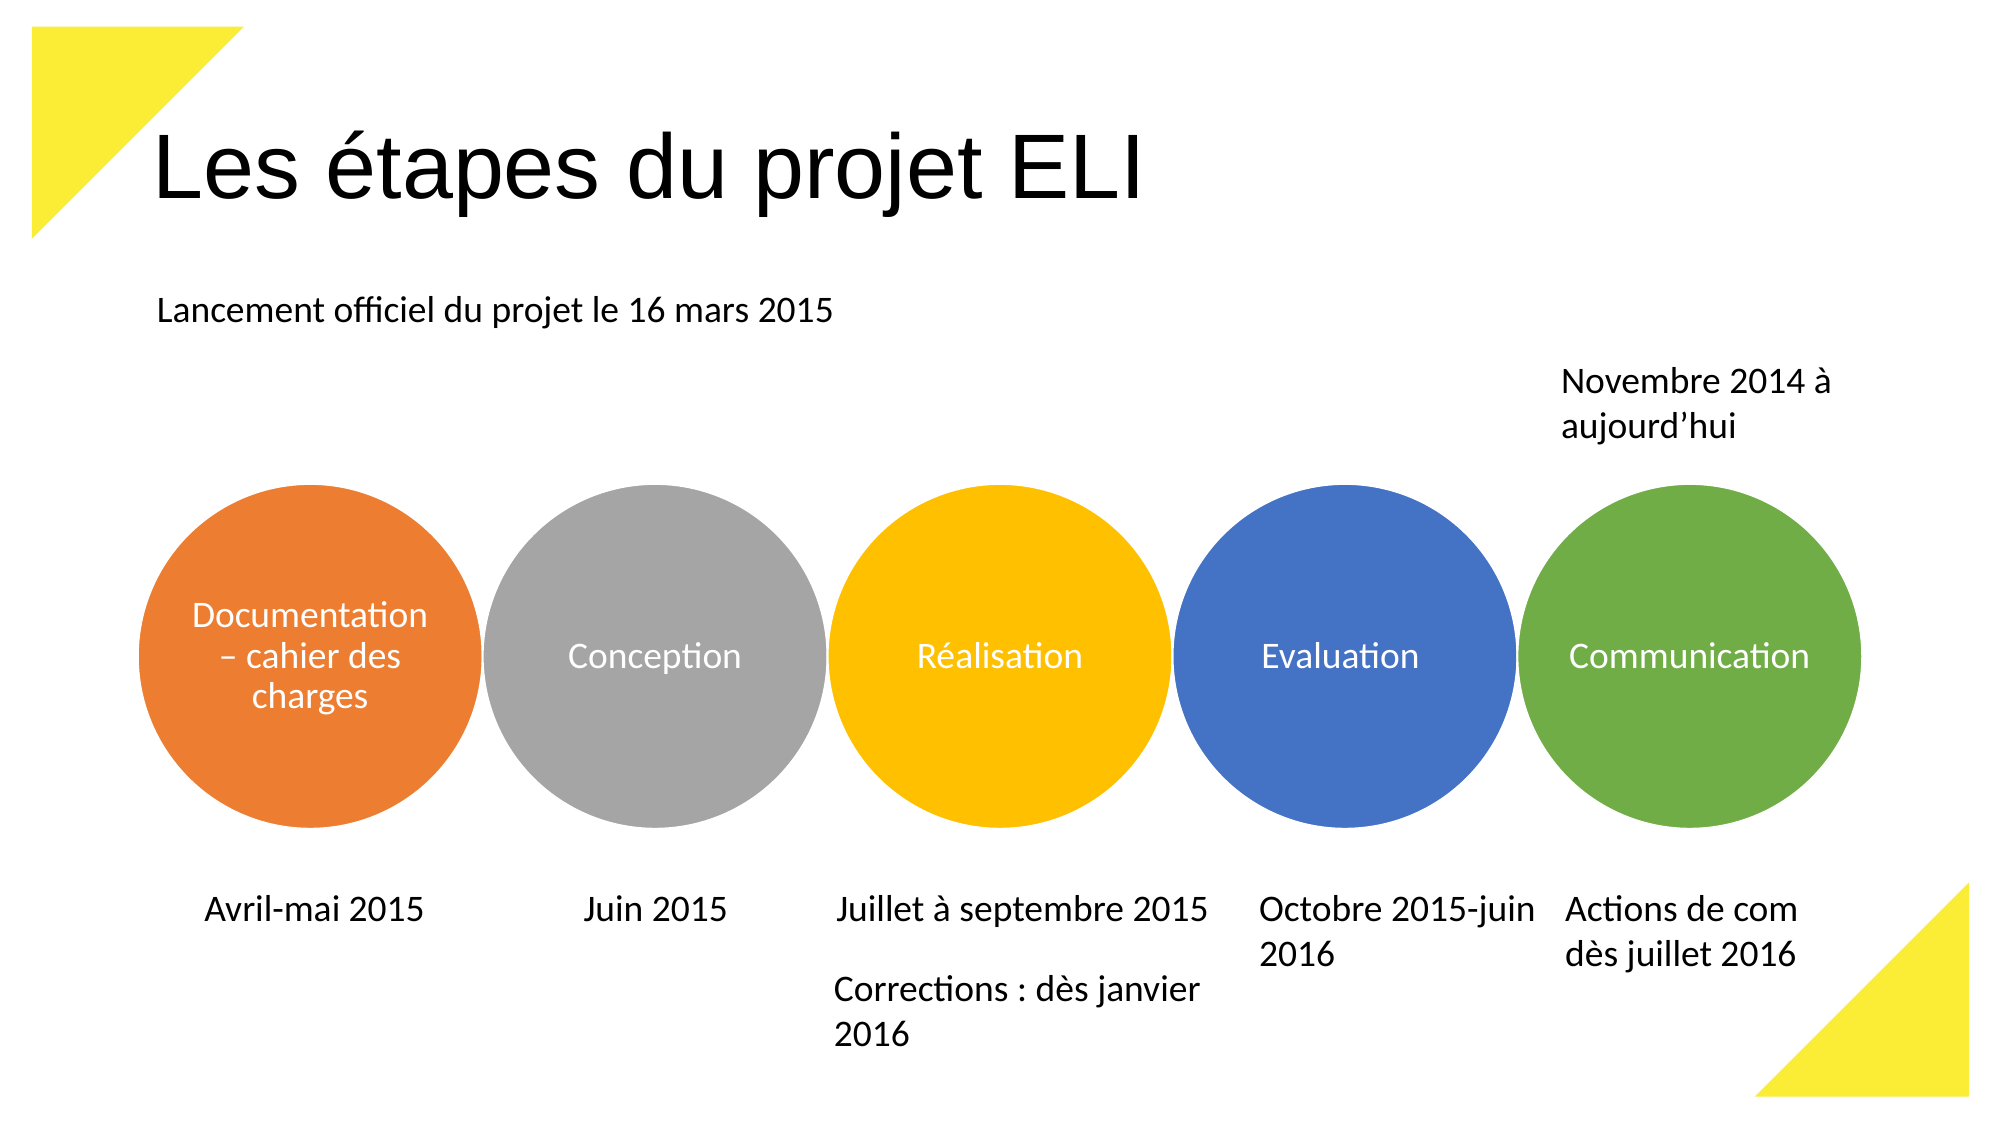

# Les étapes du projet ELI
Lancement officiel du projet le 16 mars 2015
Documentation – cahier des charges
Conception
Réalisation
Evaluation
Communication
Novembre 2014 à aujourd’hui
Actions de com dès juillet 2016
Avril-mai 2015
Juin 2015
Juillet à septembre 2015
Octobre 2015-juin 2016

Corrections : dès janvier 2016